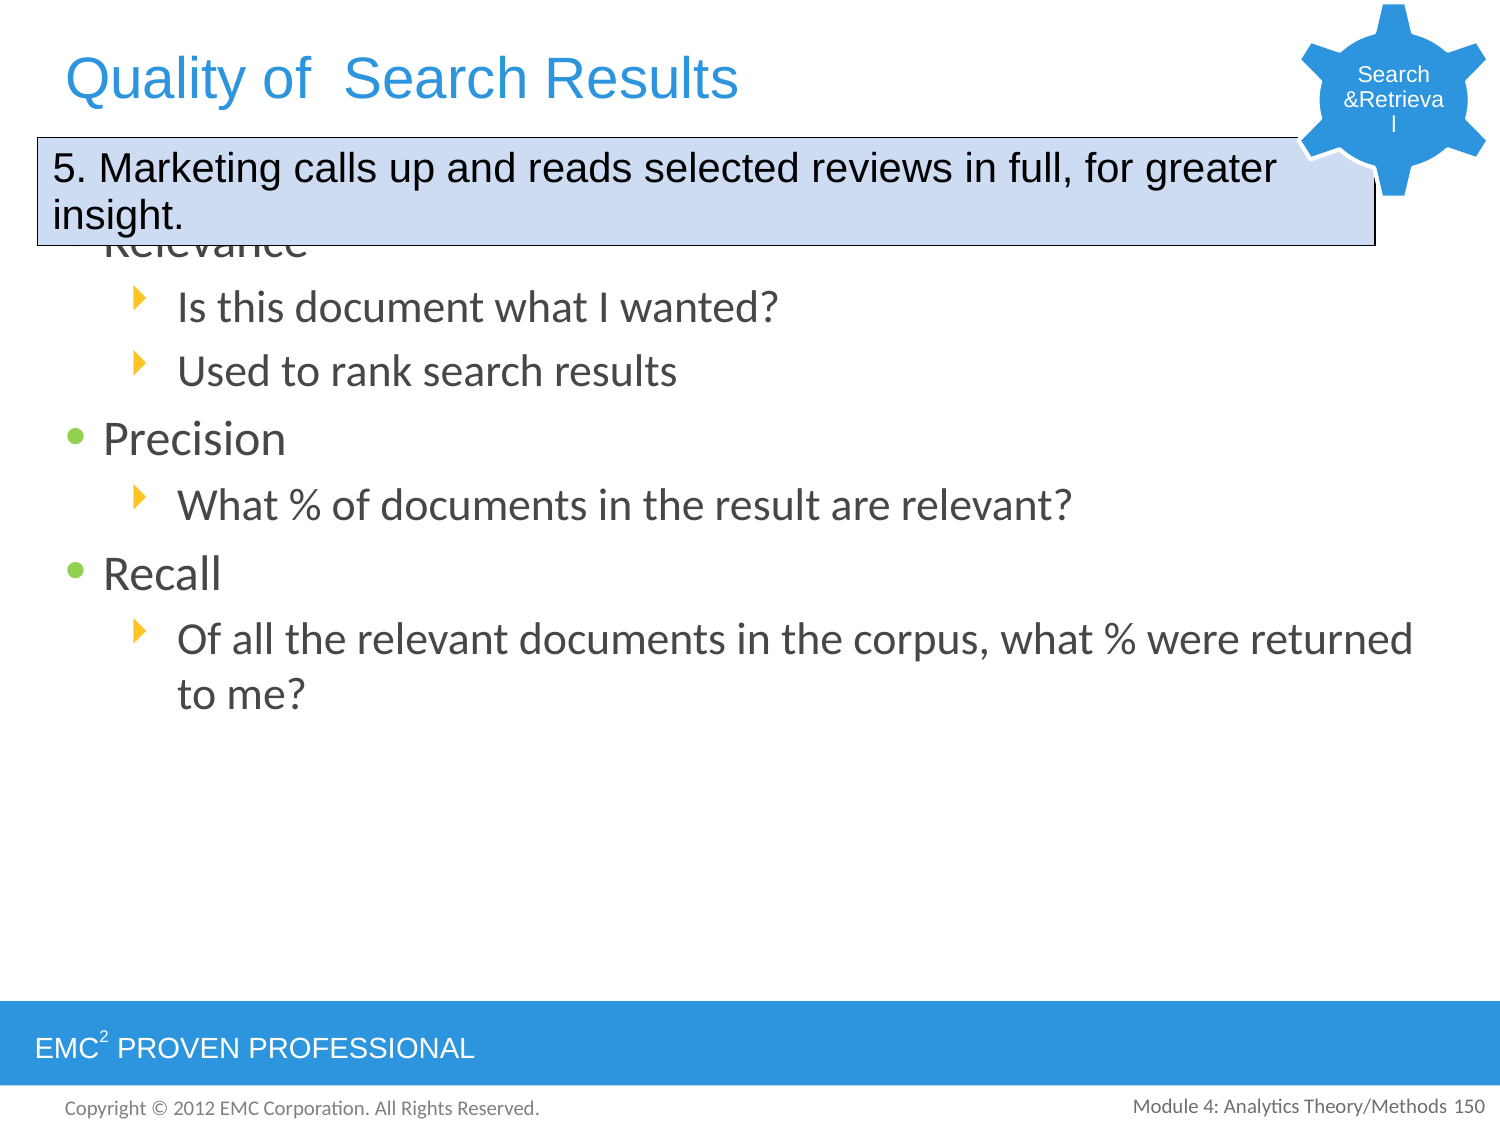

Search &Retrieval
# Quality of  Search Results
| 5. Marketing calls up and reads selected reviews in full, for greater insight. |
| --- |
Relevance
Is this document what I wanted?
Used to rank search results
Precision
What % of documents in the result are relevant?
Recall
Of all the relevant documents in the corpus, what % were returned to me?
Module 4: Analytics Theory/Methods
150